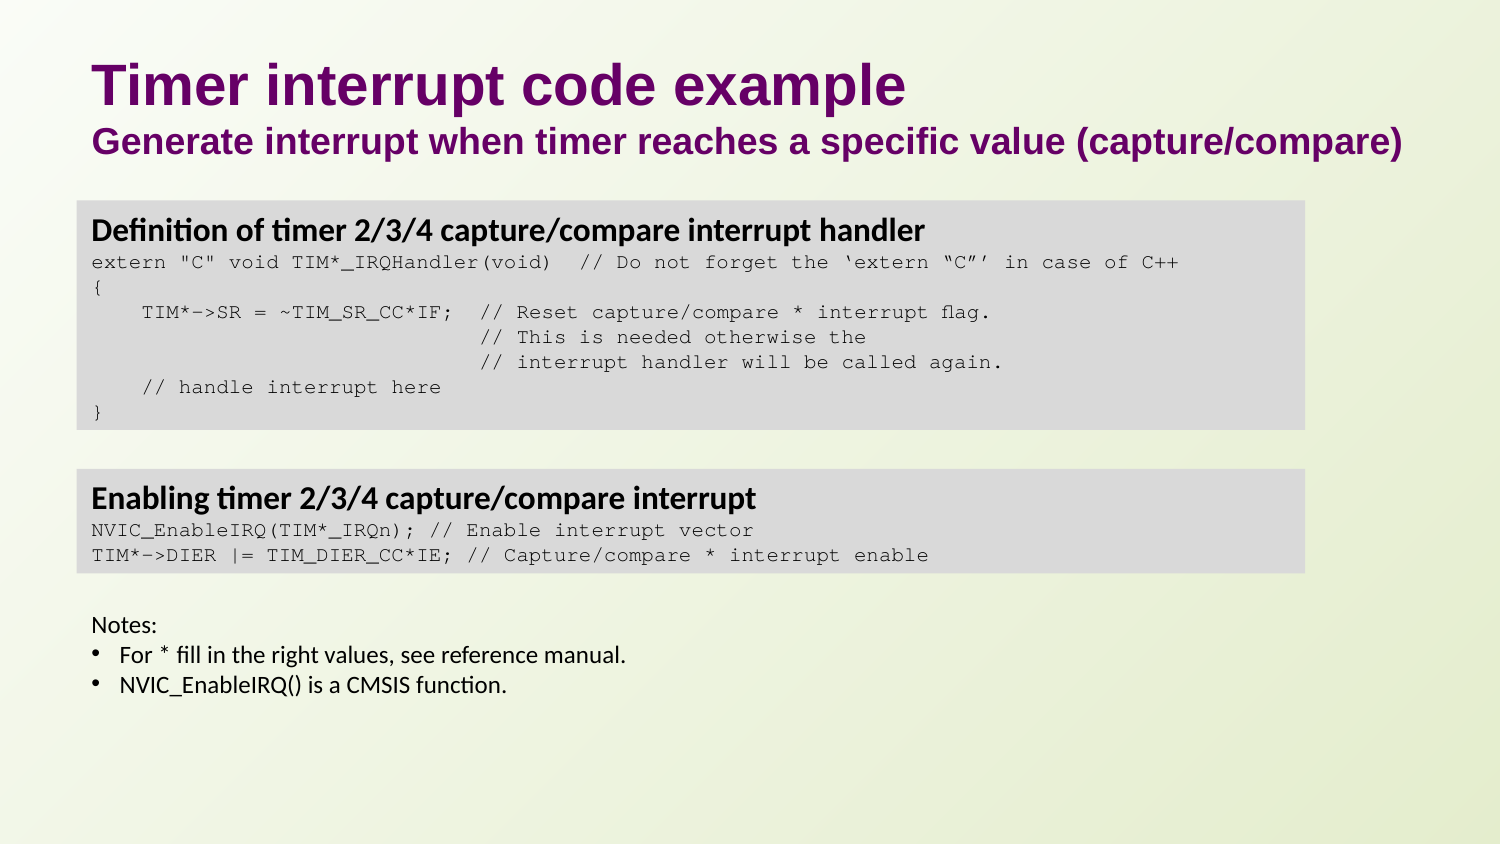

# Timer interrupt code example Generate interrupt when timer reaches a specific value (capture/compare)
Definition of timer 2/3/4 capture/compare interrupt handler
extern "C" void TIM*_IRQHandler(void)  // Do not forget the ‘extern “C”’ in case of C++
{
    TIM*->SR = ~TIM_SR_CC*IF;  // Reset capture/compare * interrupt flag.
                               // This is needed otherwise the
                               // interrupt handler will be called again.
    // handle interrupt here
}
Enabling timer 2/3/4 capture/compare interrupt
NVIC_EnableIRQ(TIM*_IRQn); // Enable interrupt vector
TIM*->DIER |= TIM_DIER_CC*IE; // Capture/compare * interrupt enable
Notes:
For * fill in the right values, see reference manual.
NVIC_EnableIRQ() is a CMSIS function.